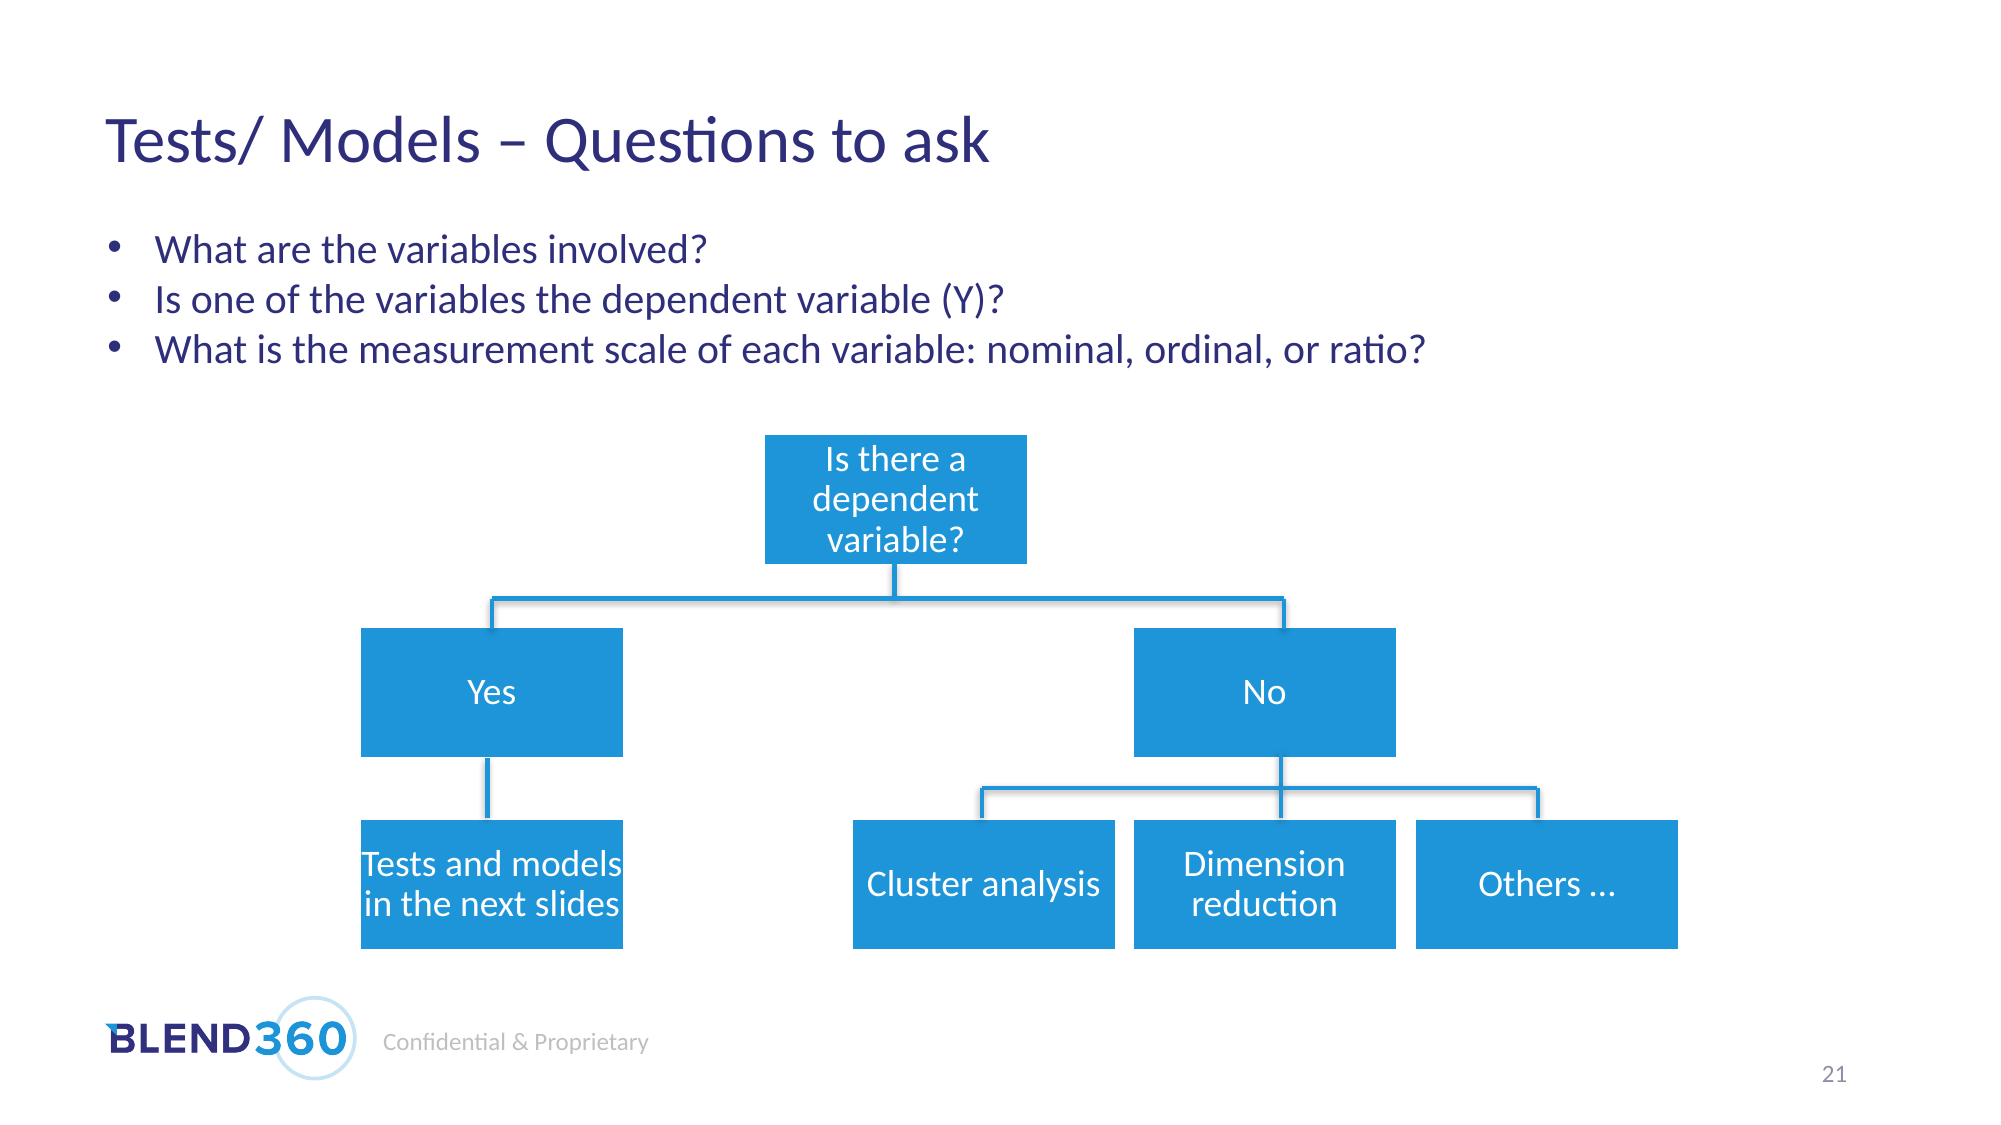

# Tests/ Models – Questions to ask
What are the variables involved?
Is one of the variables the dependent variable (Y)?
What is the measurement scale of each variable: nominal, ordinal, or ratio?
Is there a dependent variable?
Yes
No
Tests and models in the next slides
Cluster analysis
Dimension reduction
Others …
21